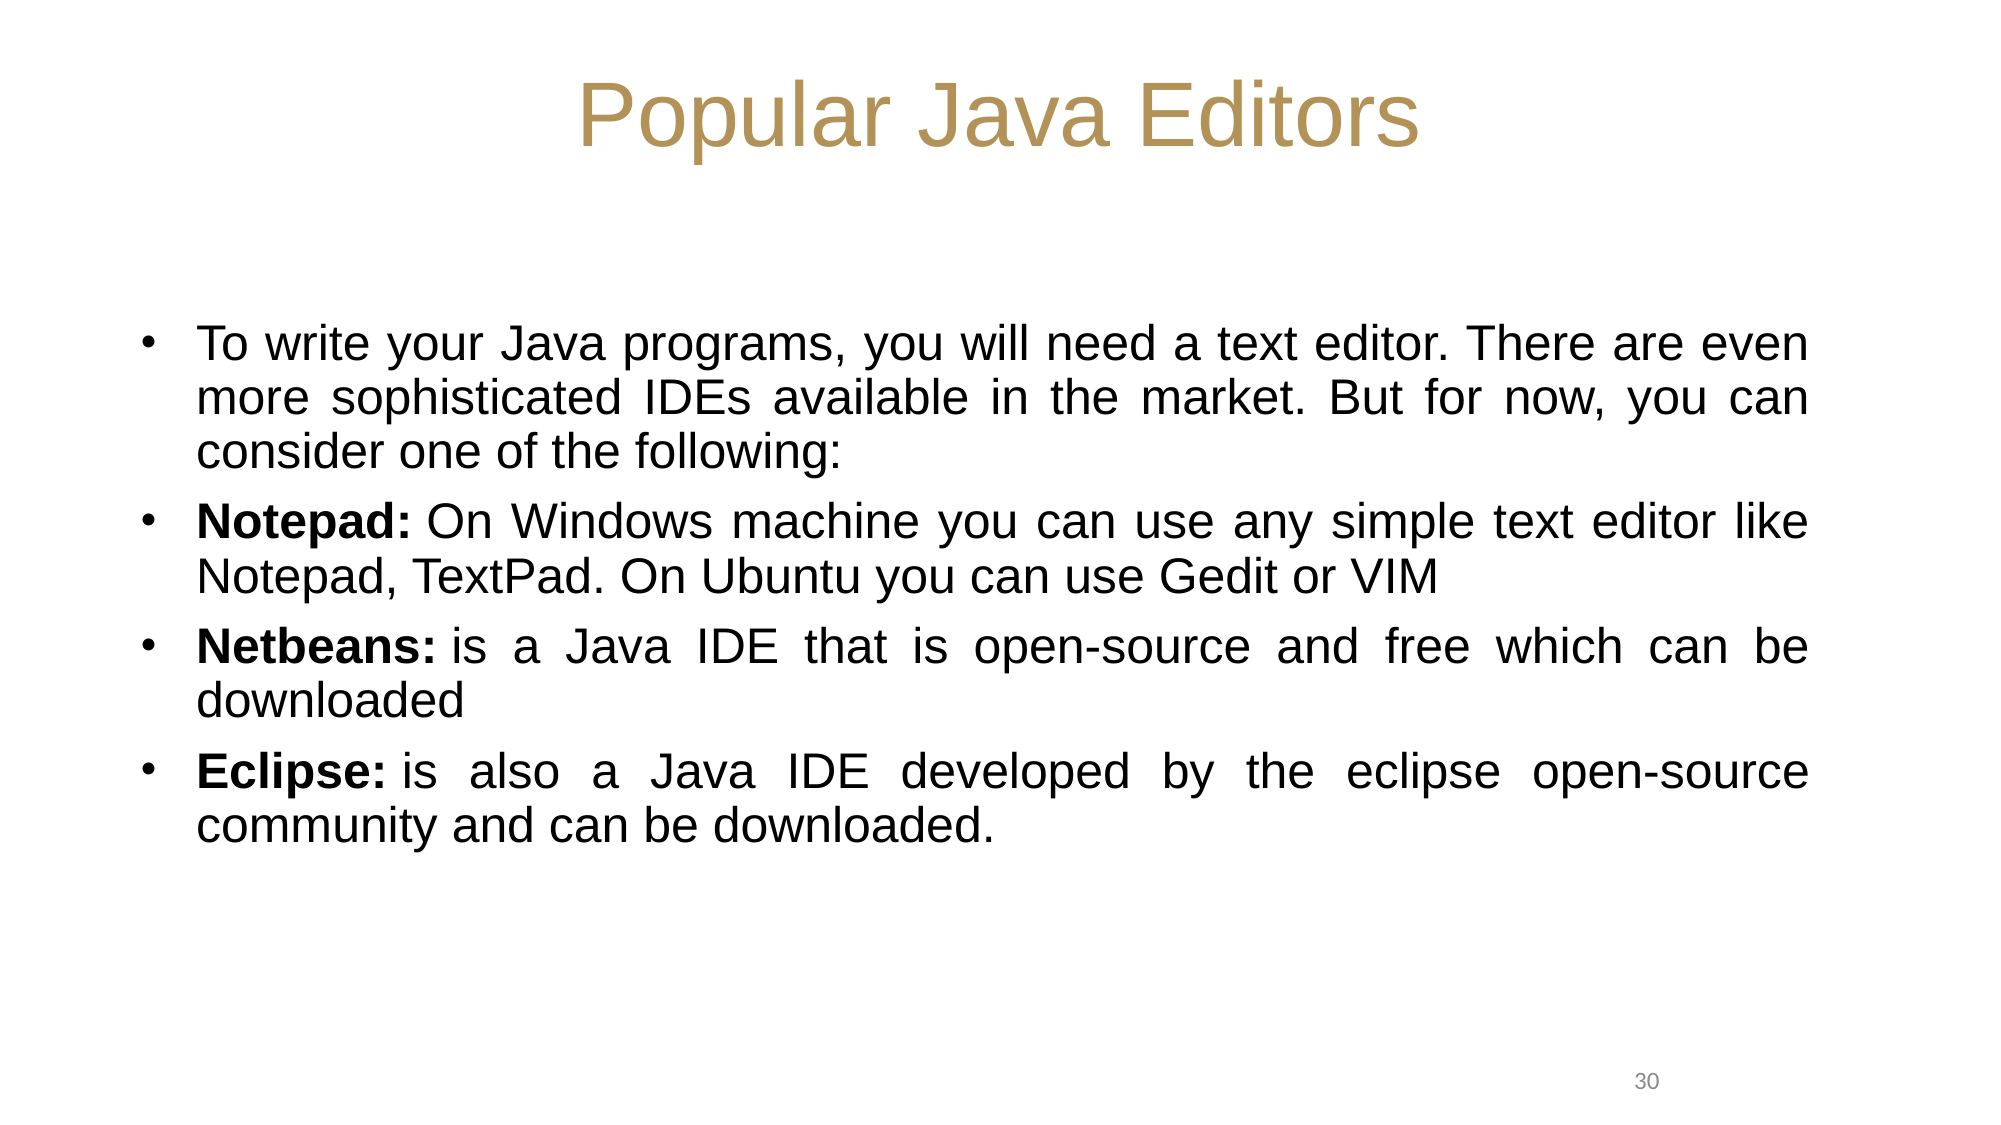

# Popular Java Editors
To write your Java programs, you will need a text editor. There are even more sophisticated IDEs available in the market. But for now, you can consider one of the following:
Notepad: On Windows machine you can use any simple text editor like Notepad, TextPad. On Ubuntu you can use Gedit or VIM
Netbeans: is a Java IDE that is open-source and free which can be downloaded
Eclipse: is also a Java IDE developed by the eclipse open-source community and can be downloaded.

30